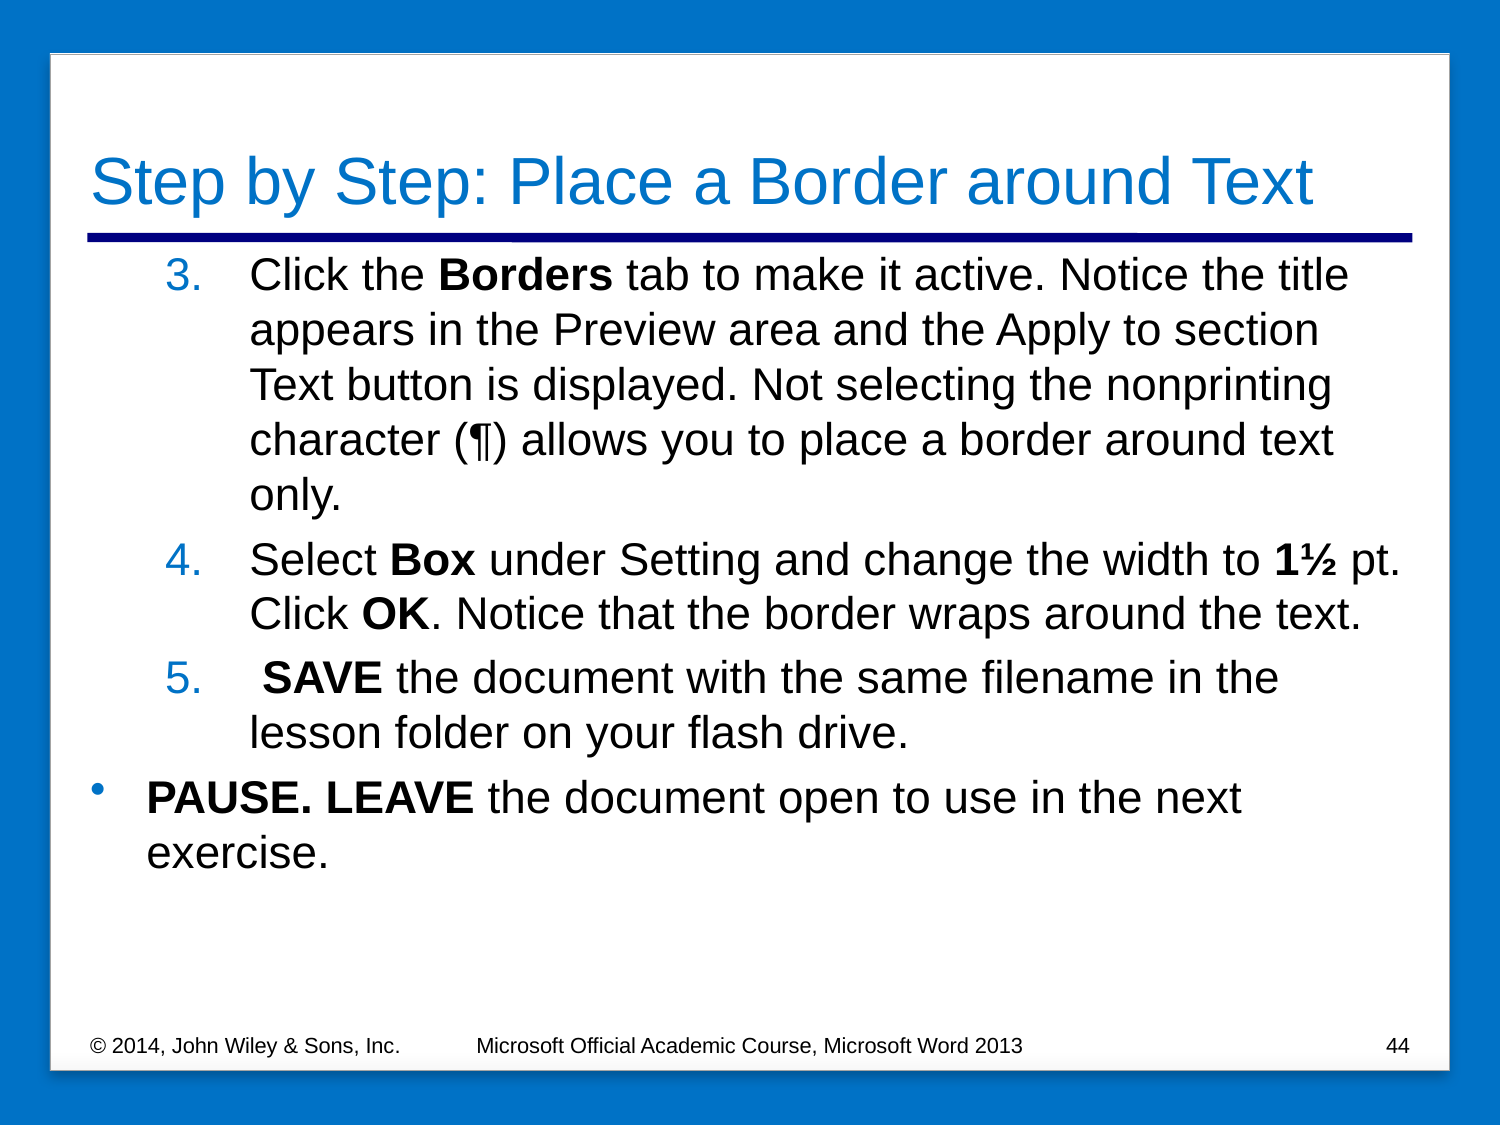

# Step by Step: Place a Border around Text
Click the Borders tab to make it active. Notice the title appears in the Preview area and the Apply to section Text button is displayed. Not selecting the nonprinting character (¶) allows you to place a border around text only.
Select Box under Setting and change the width to 1½ pt. Click OK. Notice that the border wraps around the text.
 SAVE the document with the same filename in the lesson folder on your flash drive.
PAUSE. LEAVE the document open to use in the next exercise.
© 2014, John Wiley & Sons, Inc.
Microsoft Official Academic Course, Microsoft Word 2013
44